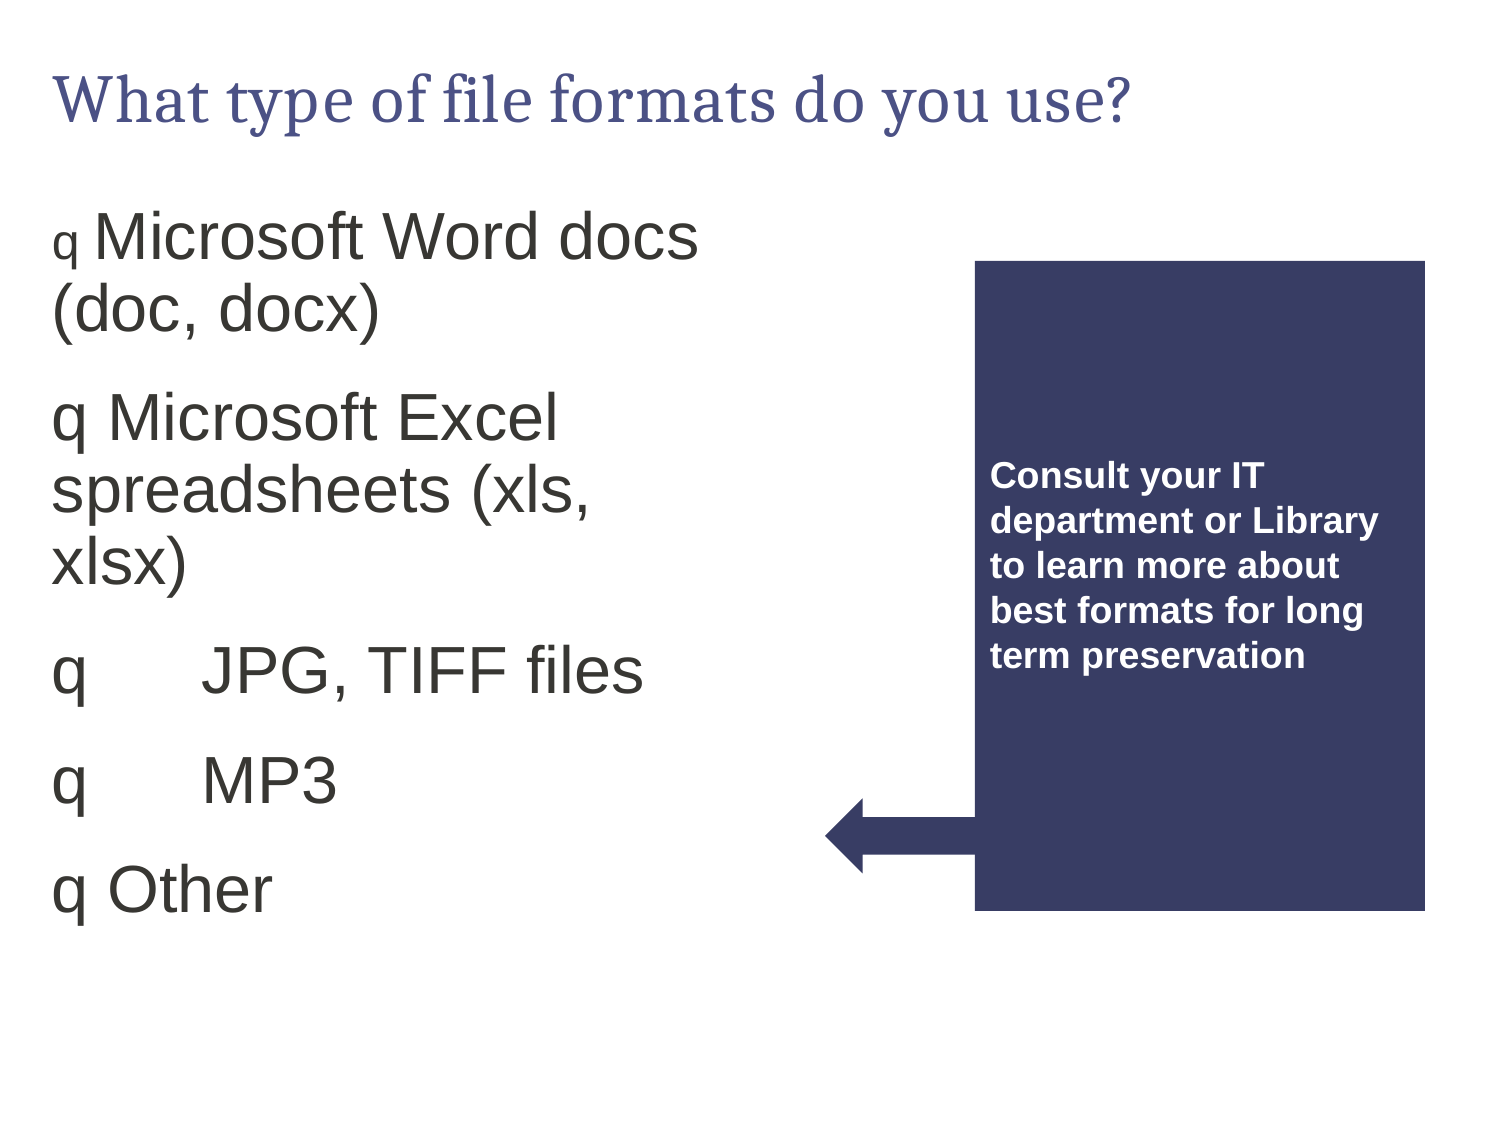

# What type of file formats do you use?
q Microsoft Word docs (doc, docx)
q Microsoft Excel spreadsheets (xls, xlsx)
q 	JPG, TIFF files
q 	MP3
q Other

Consult your IT department or Library to learn more about best formats for long term preservation